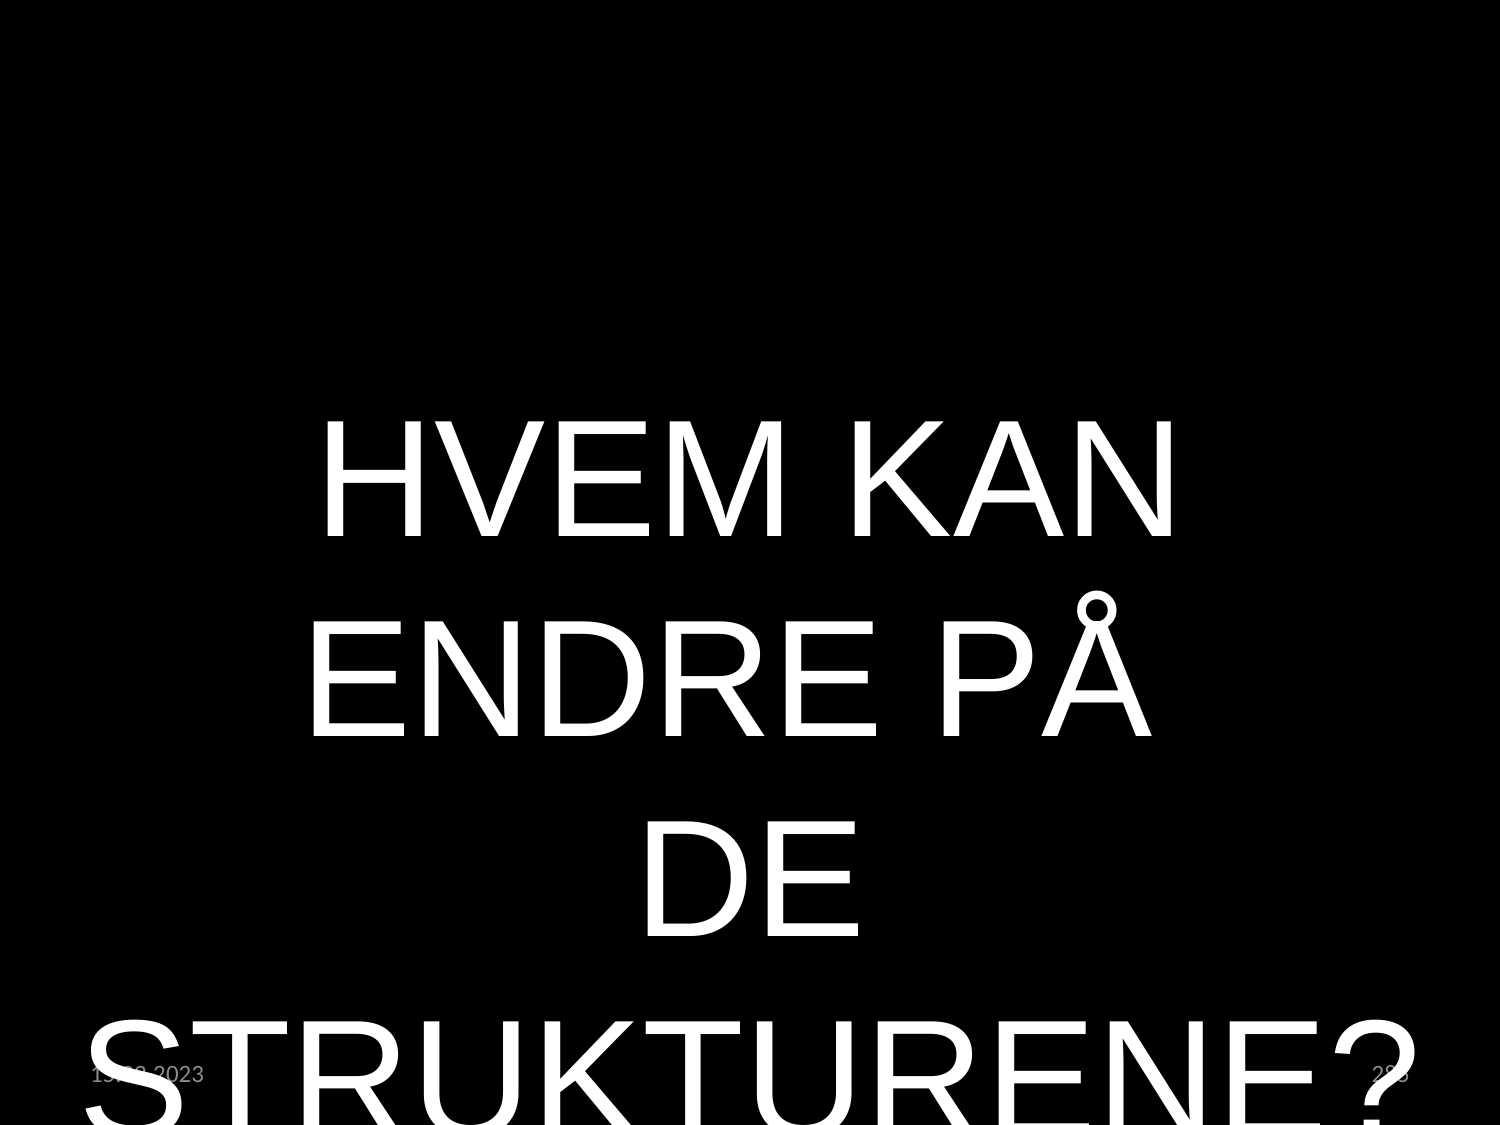

HVEM KAN ENDRE PÅ
DE STRUKTURENE?
15.02.2023
285